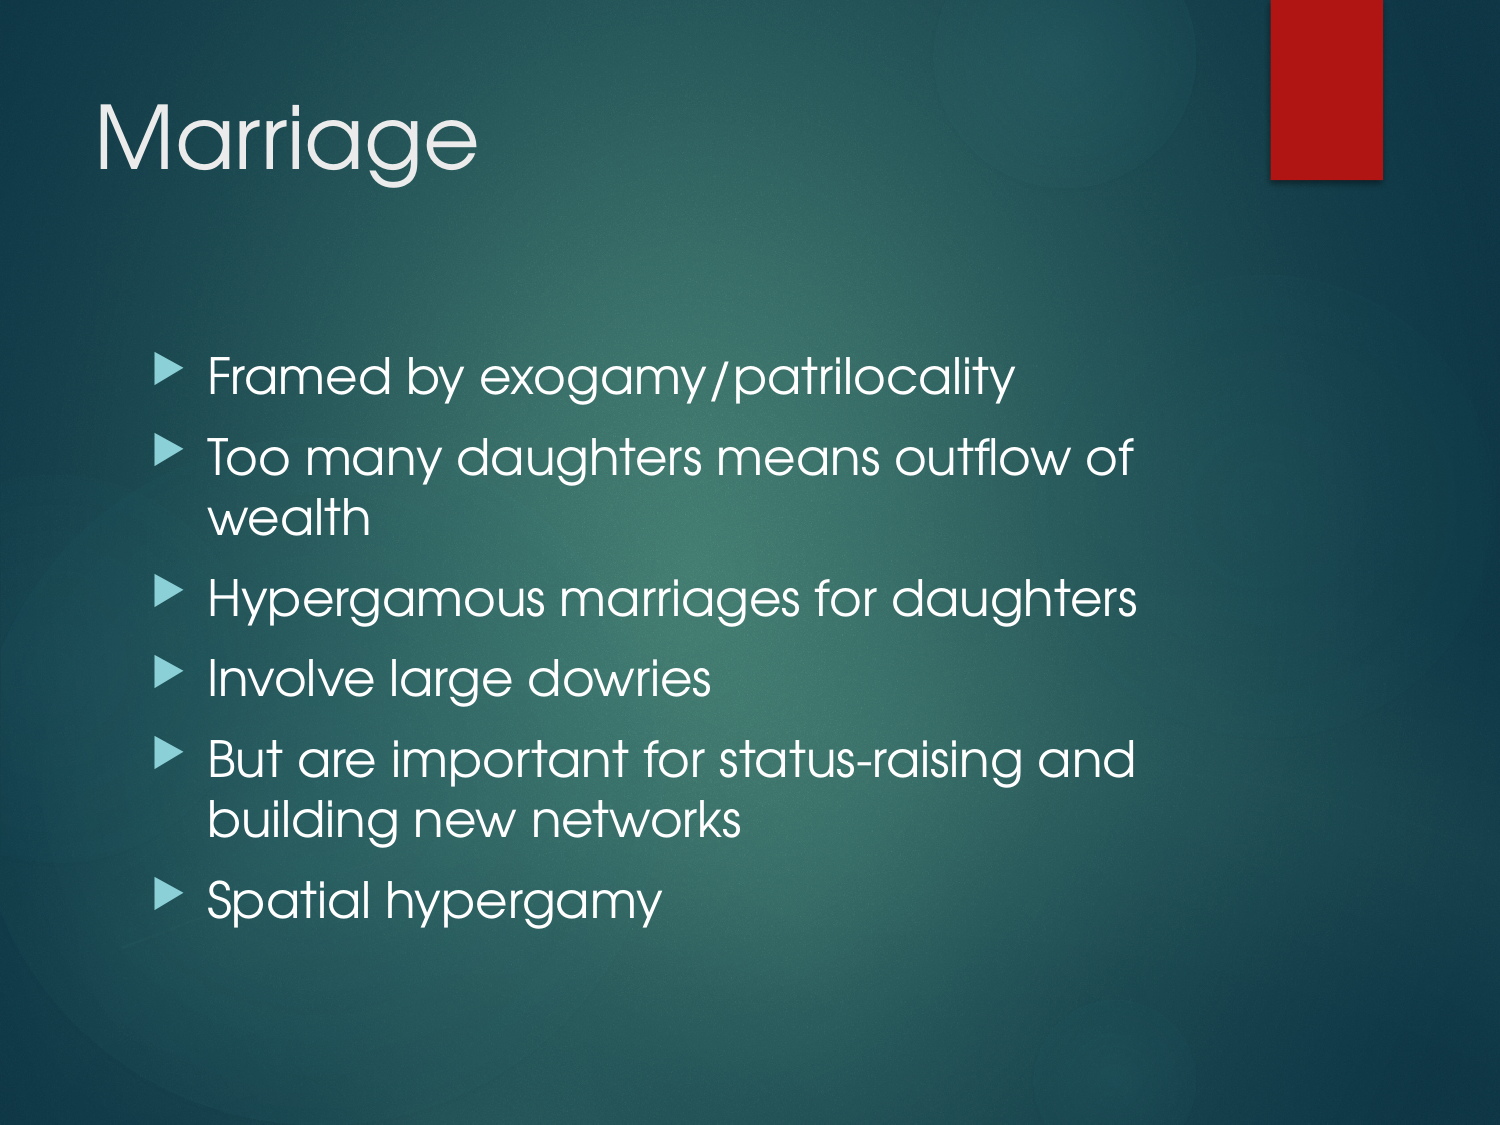

# Marriage
Framed by exogamy/patrilocality
Too many daughters means outflow of wealth
Hypergamous marriages for daughters
Involve large dowries
But are important for status-raising and building new networks
Spatial hypergamy